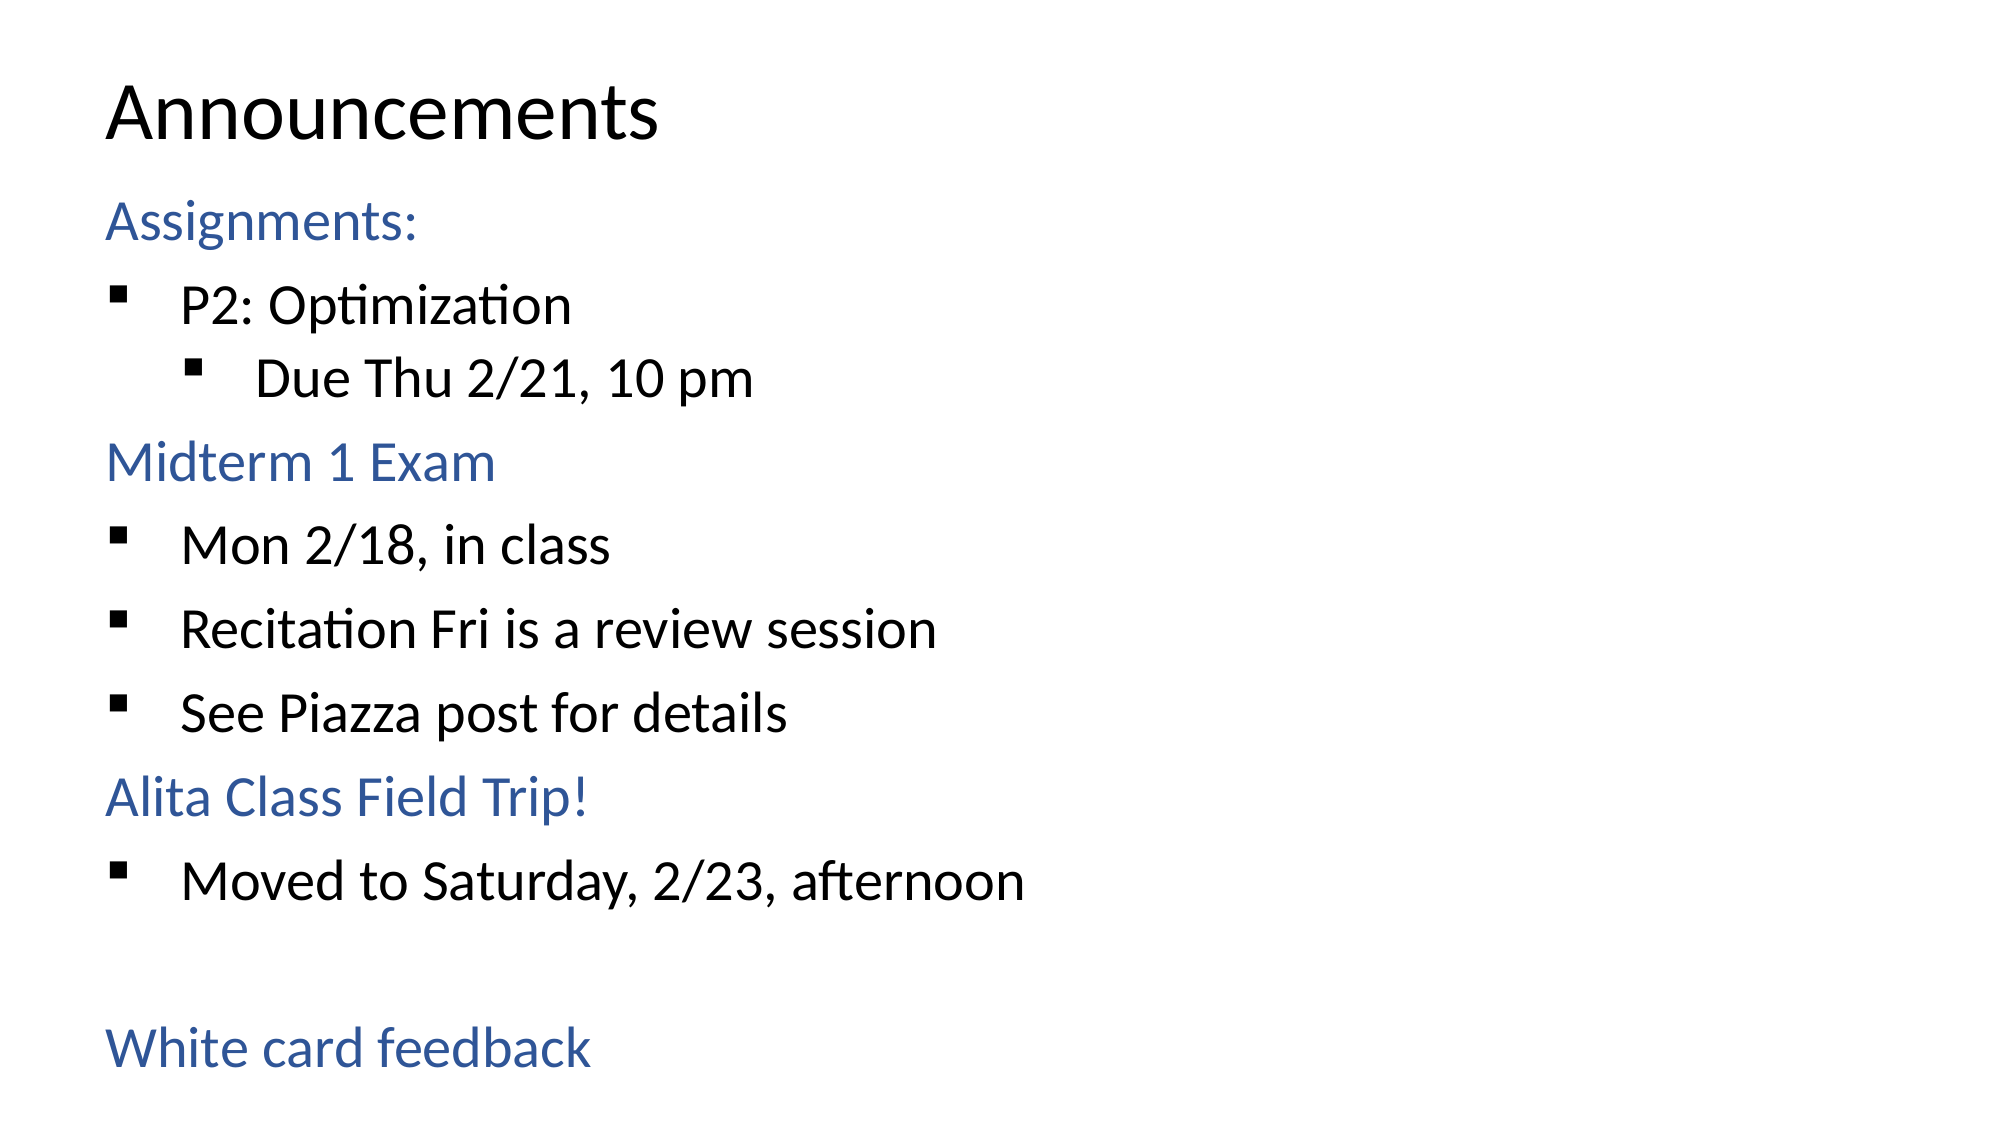

# Announcements
Assignments:
P2: Optimization
Due Thu 2/21, 10 pm
Midterm 1 Exam
Mon 2/18, in class
Recitation Fri is a review session
See Piazza post for details
Alita Class Field Trip!
Moved to Saturday, 2/23, afternoon

White card feedback